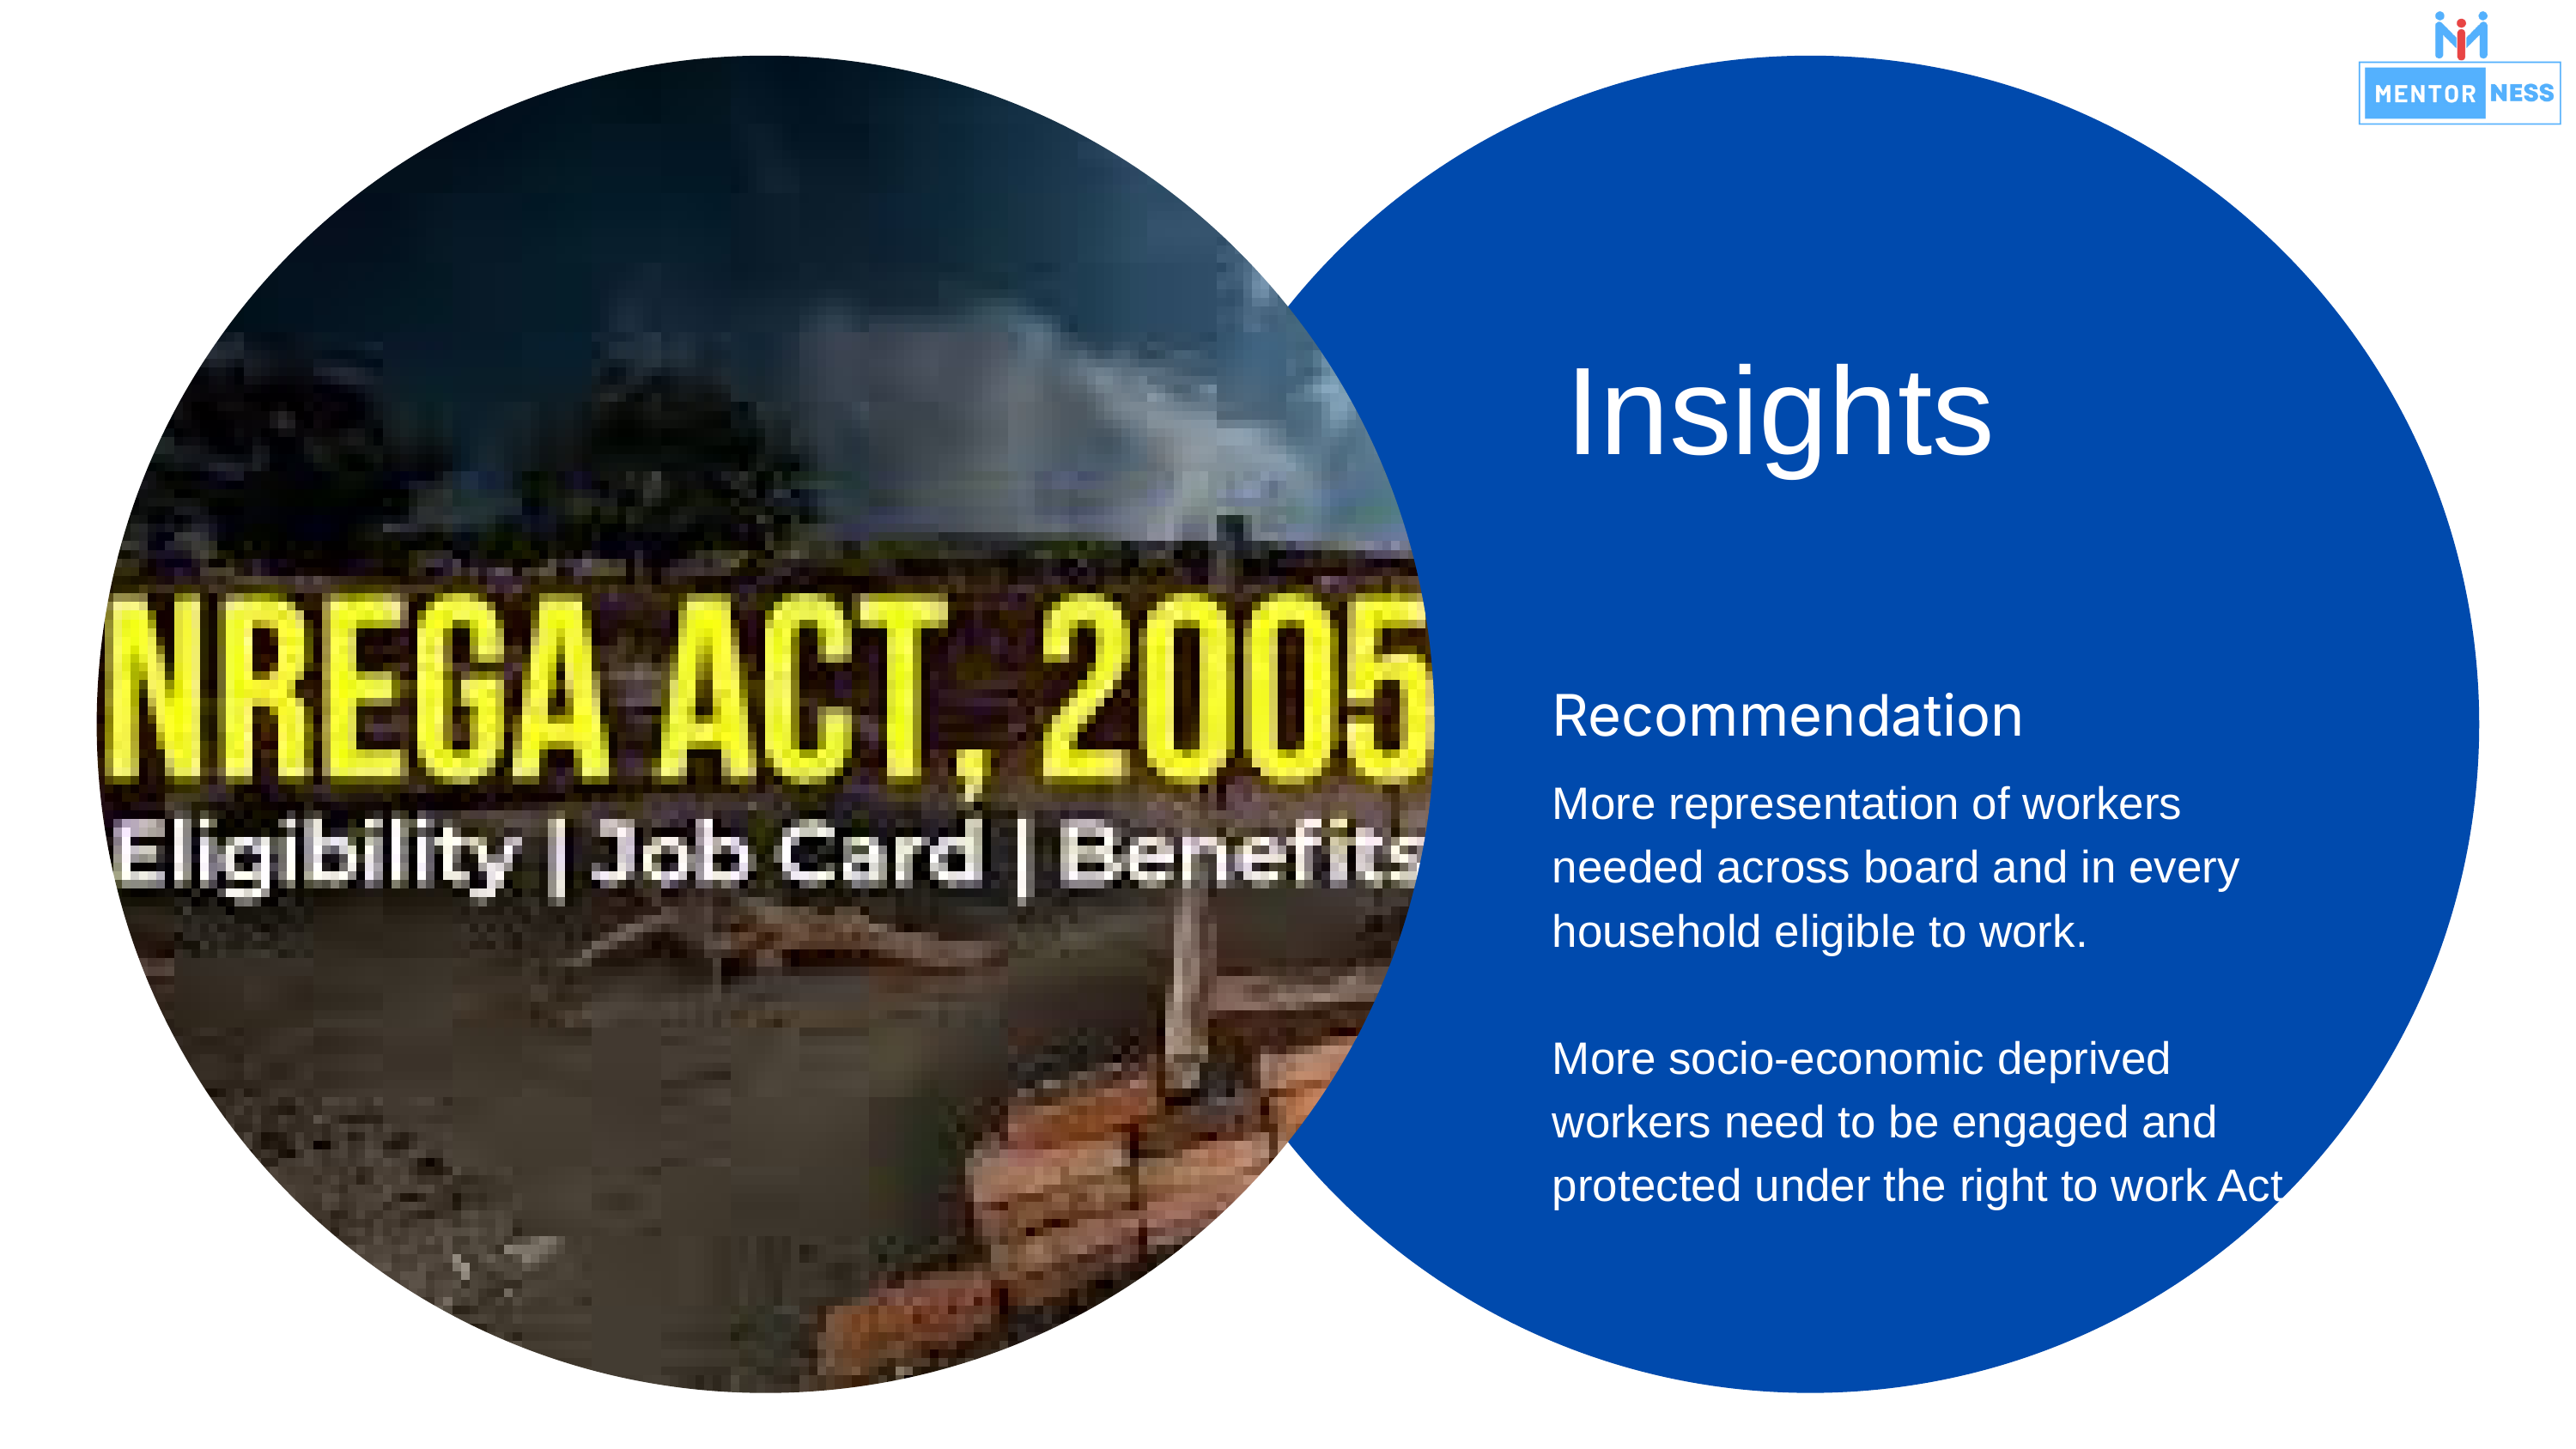

Insights
Recommendation
More representation of workers needed across board and in every household eligible to work.

More socio-economic deprived workers need to be engaged and protected under the right to work Act.